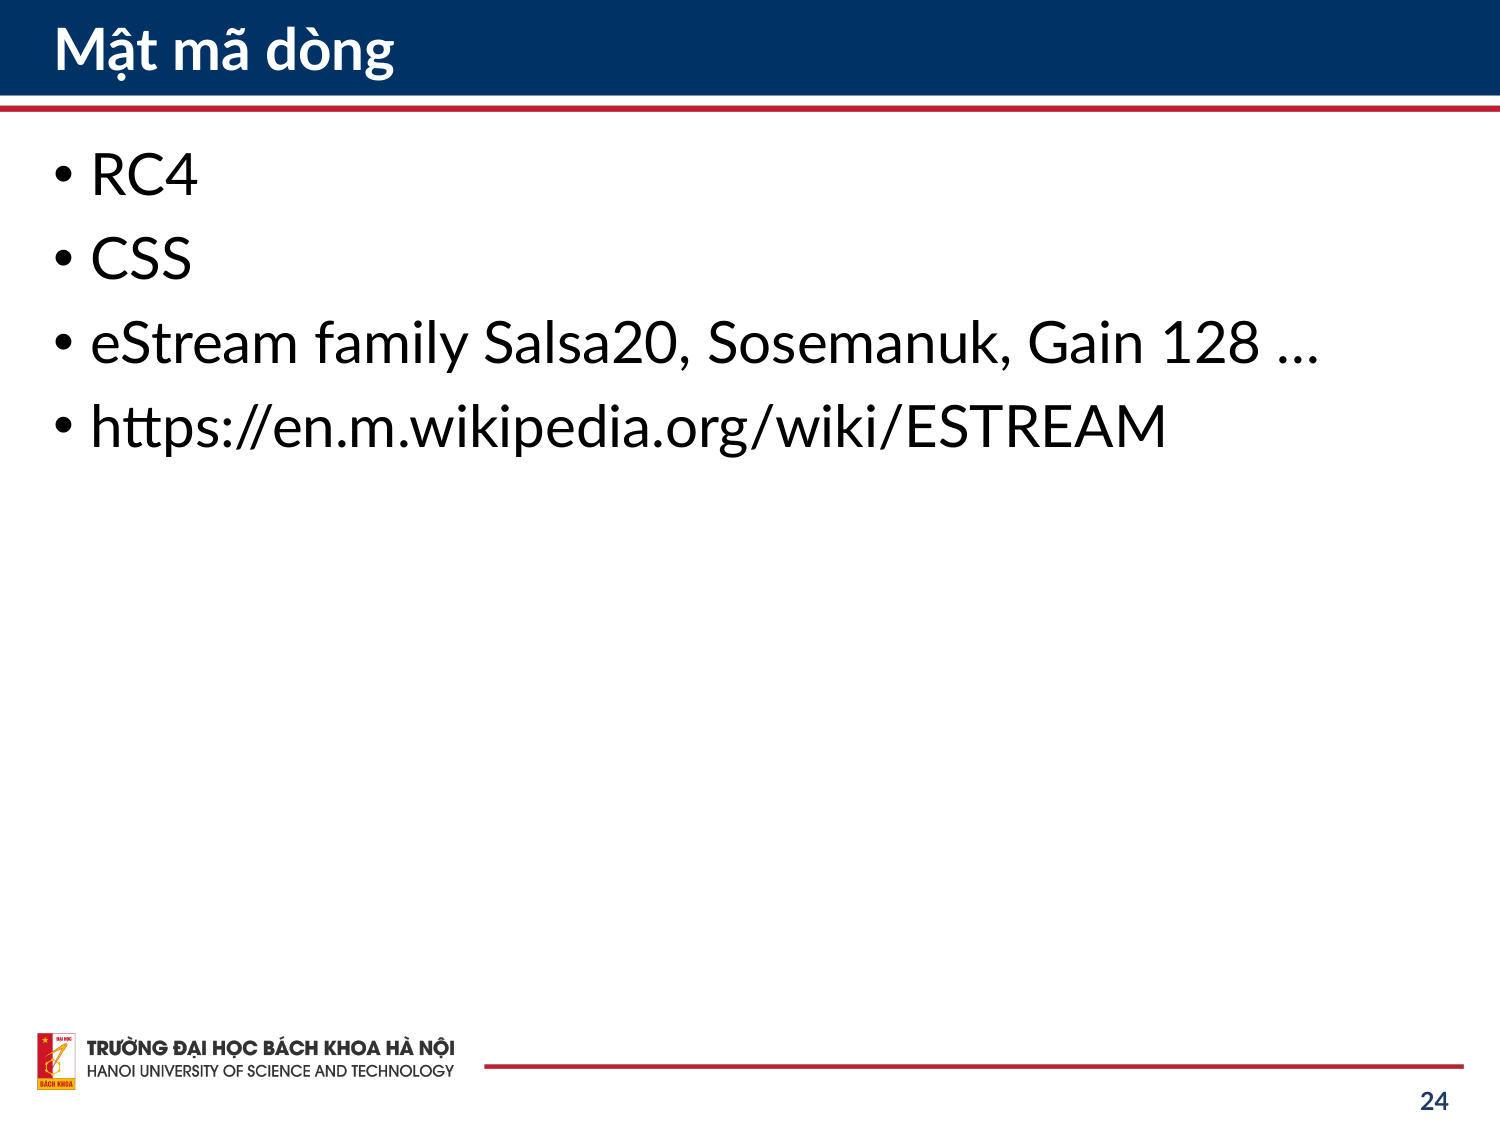

# Mật mã dòng
RC4
CSS
eStream family Salsa20, Sosemanuk, Gain 128 …
https://en.m.wikipedia.org/wiki/ESTREAM
24